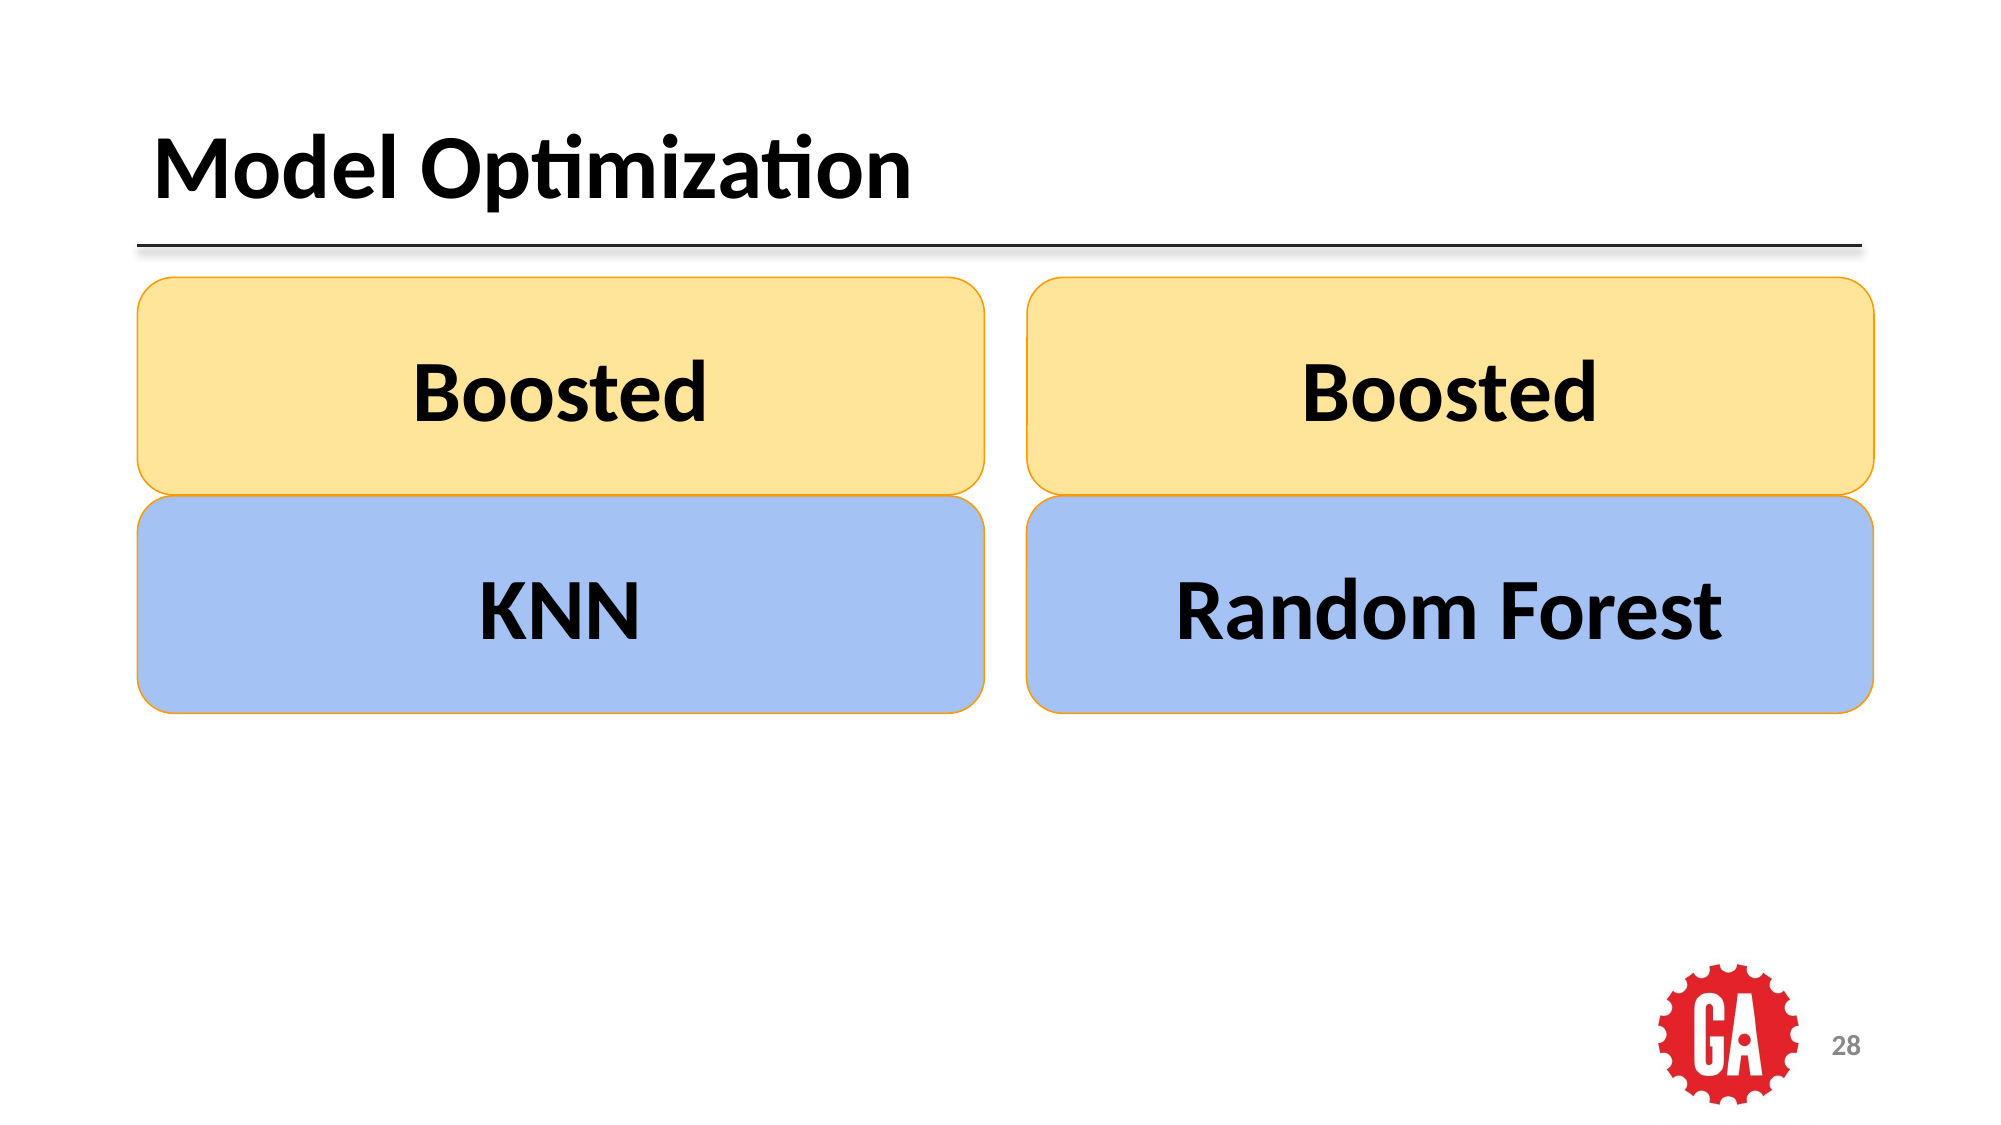

# Model Optimization
Boosted
Boosted
KNN
Random Forest
28